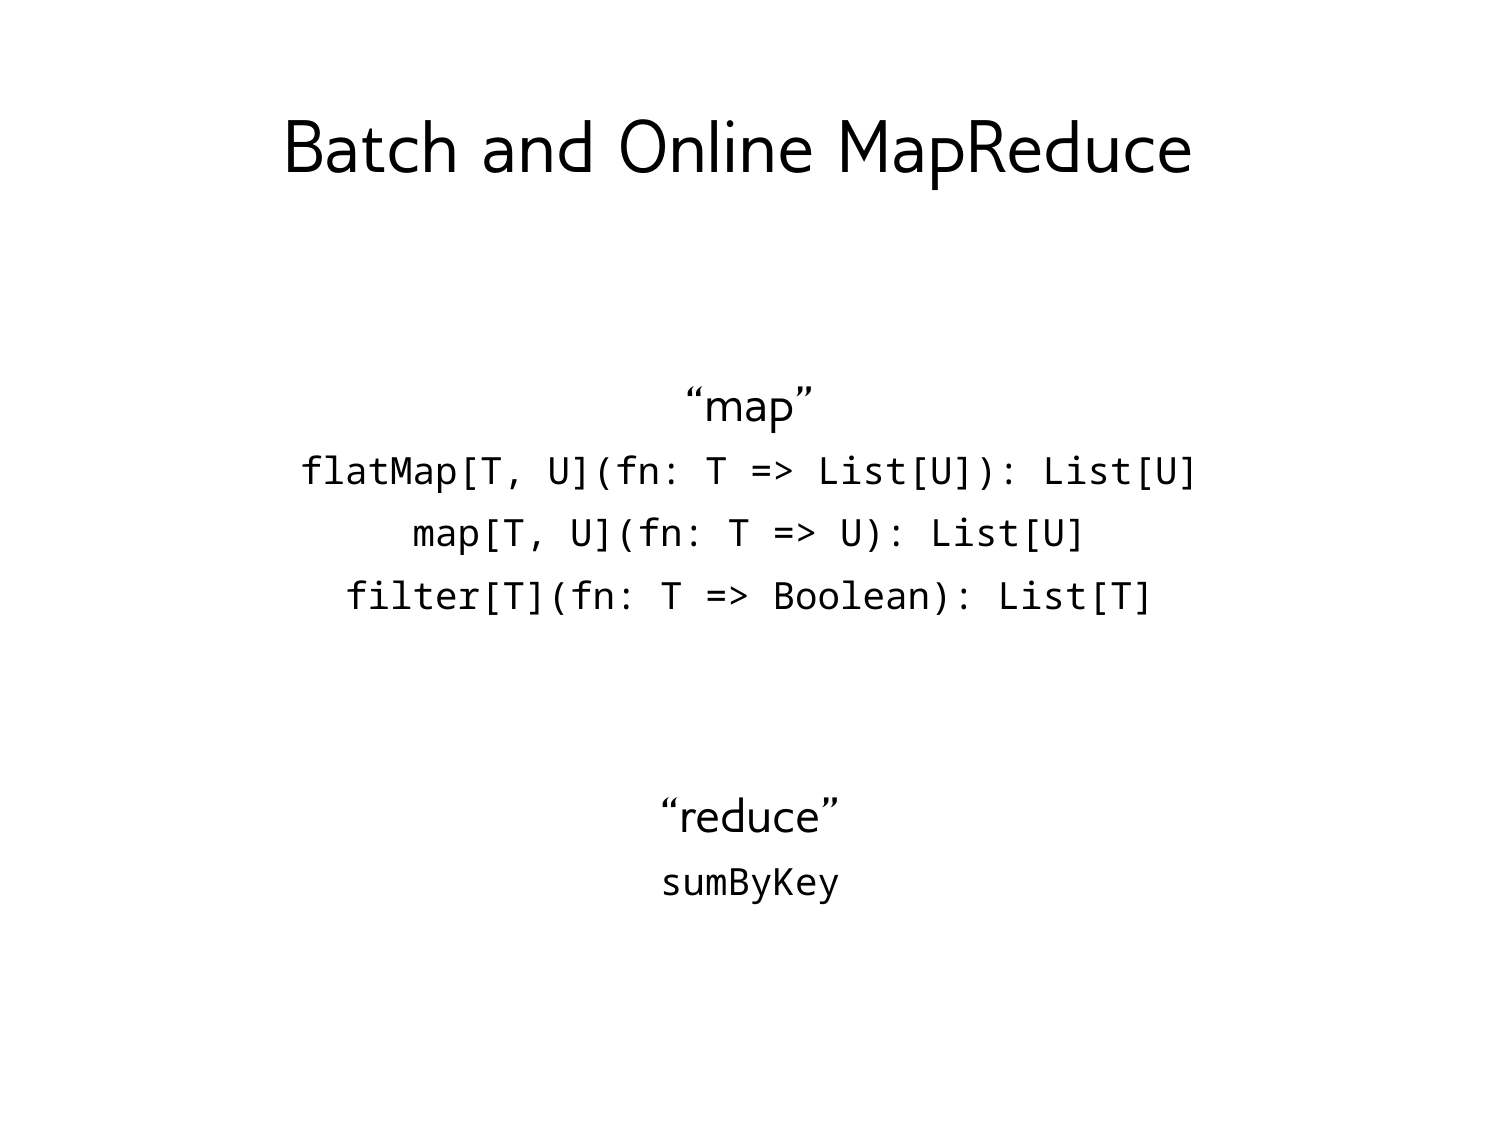

Batch and Online MapReduce
“map”
flatMap[T, U](fn: T => List[U]): List[U]
map[T, U](fn: T => U): List[U]
filter[T](fn: T => Boolean): List[T]
“reduce”
sumByKey